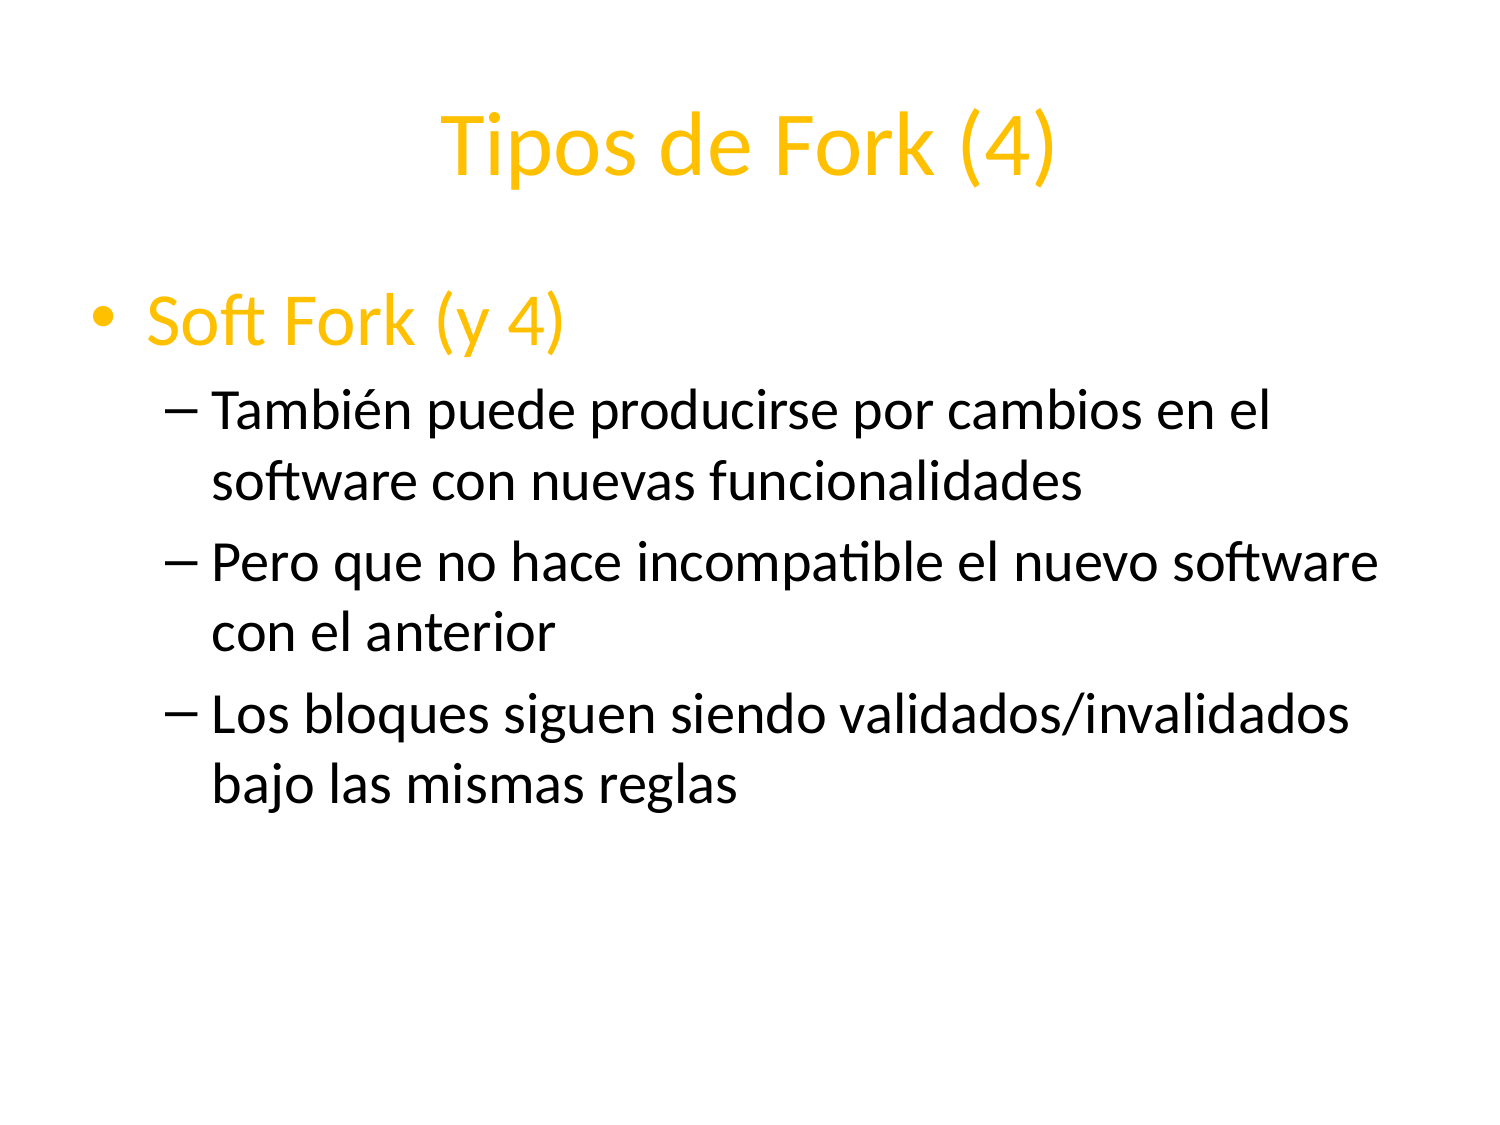

# Tipos de Fork (4)
Soft Fork (y 4)
También puede producirse por cambios en el software con nuevas funcionalidades
Pero que no hace incompatible el nuevo software con el anterior
Los bloques siguen siendo validados/invalidados bajo las mismas reglas